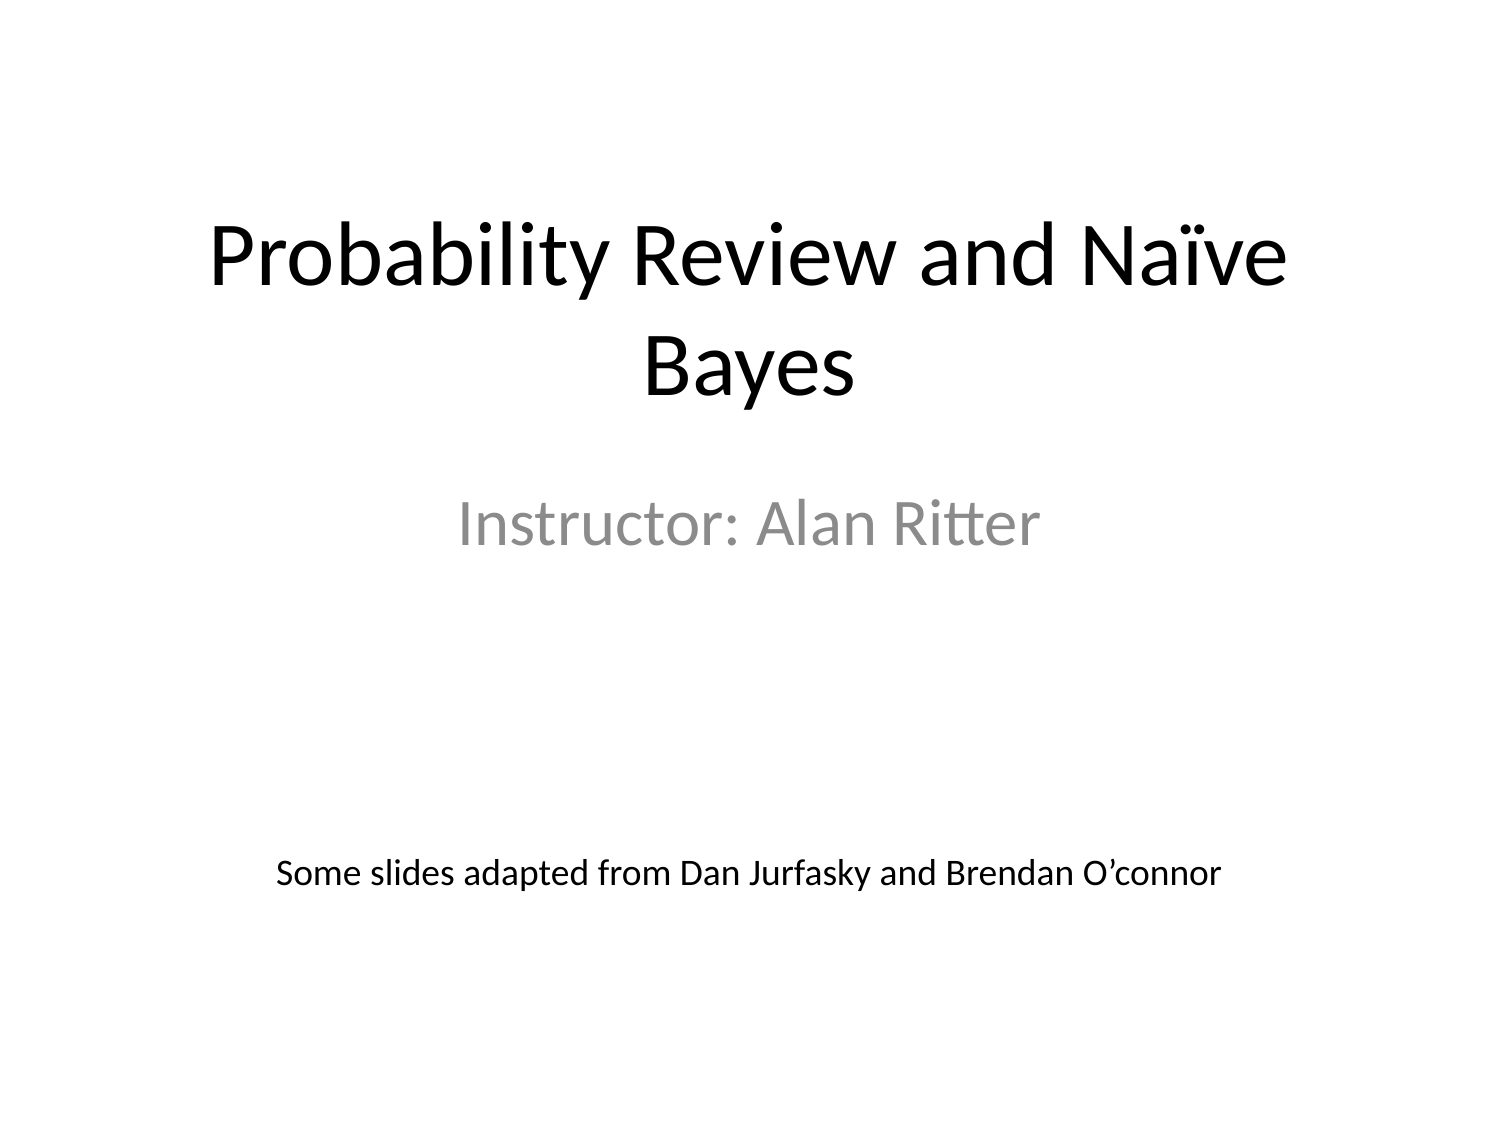

# Probability Review and Naïve Bayes
Instructor: Alan Ritter
Some slides adapted from Dan Jurfasky and Brendan O’connor